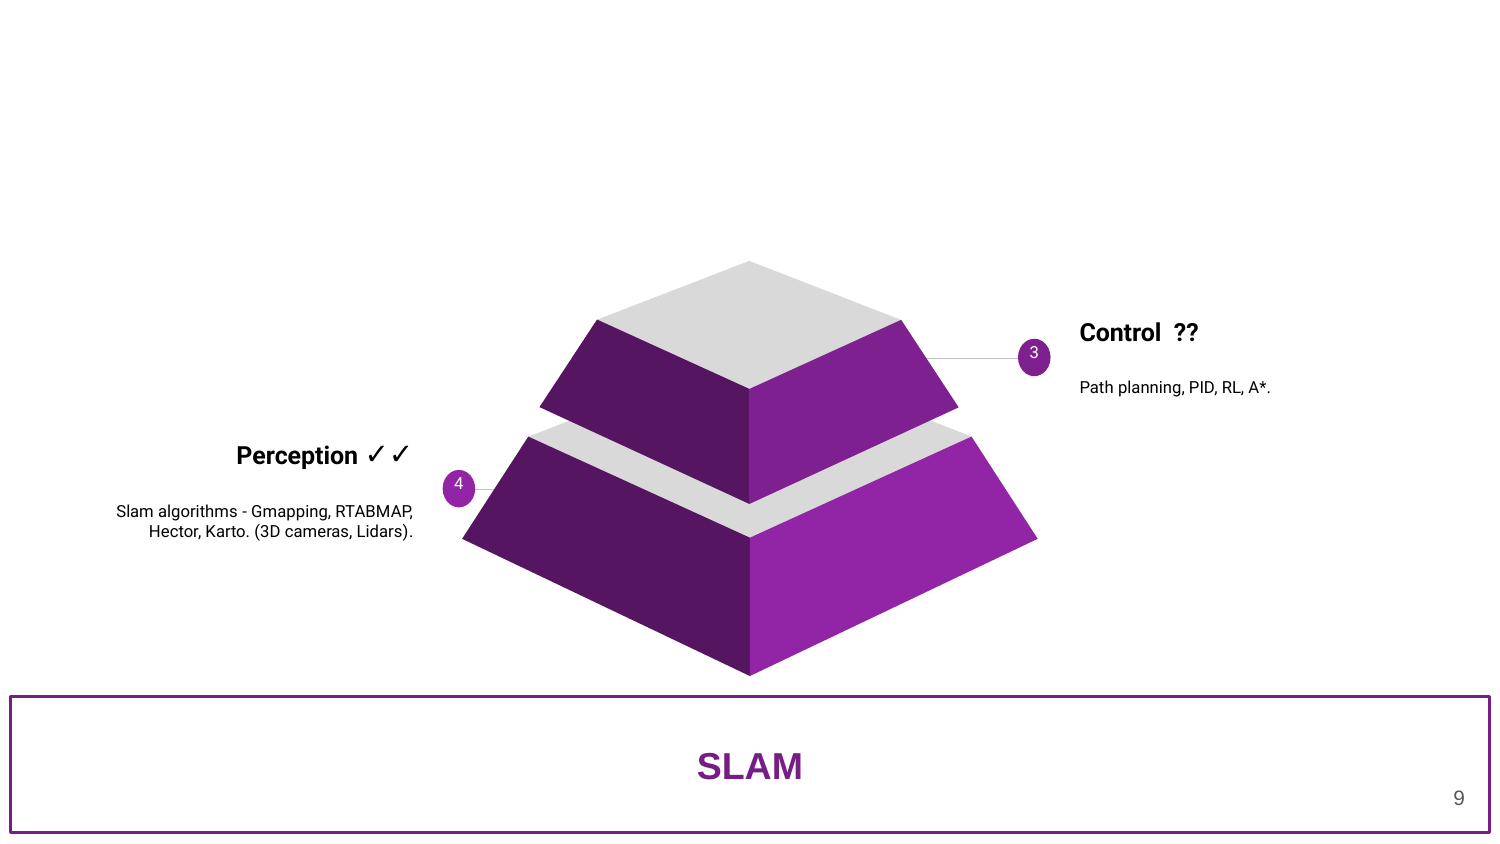

Control  ??

Path planning, PID, RL, A*.
3

Perception ✓✓

Slam algorithms - Gmapping, RTABMAP, Hector, Karto. (3D cameras, Lidars).
4

SLAM
9